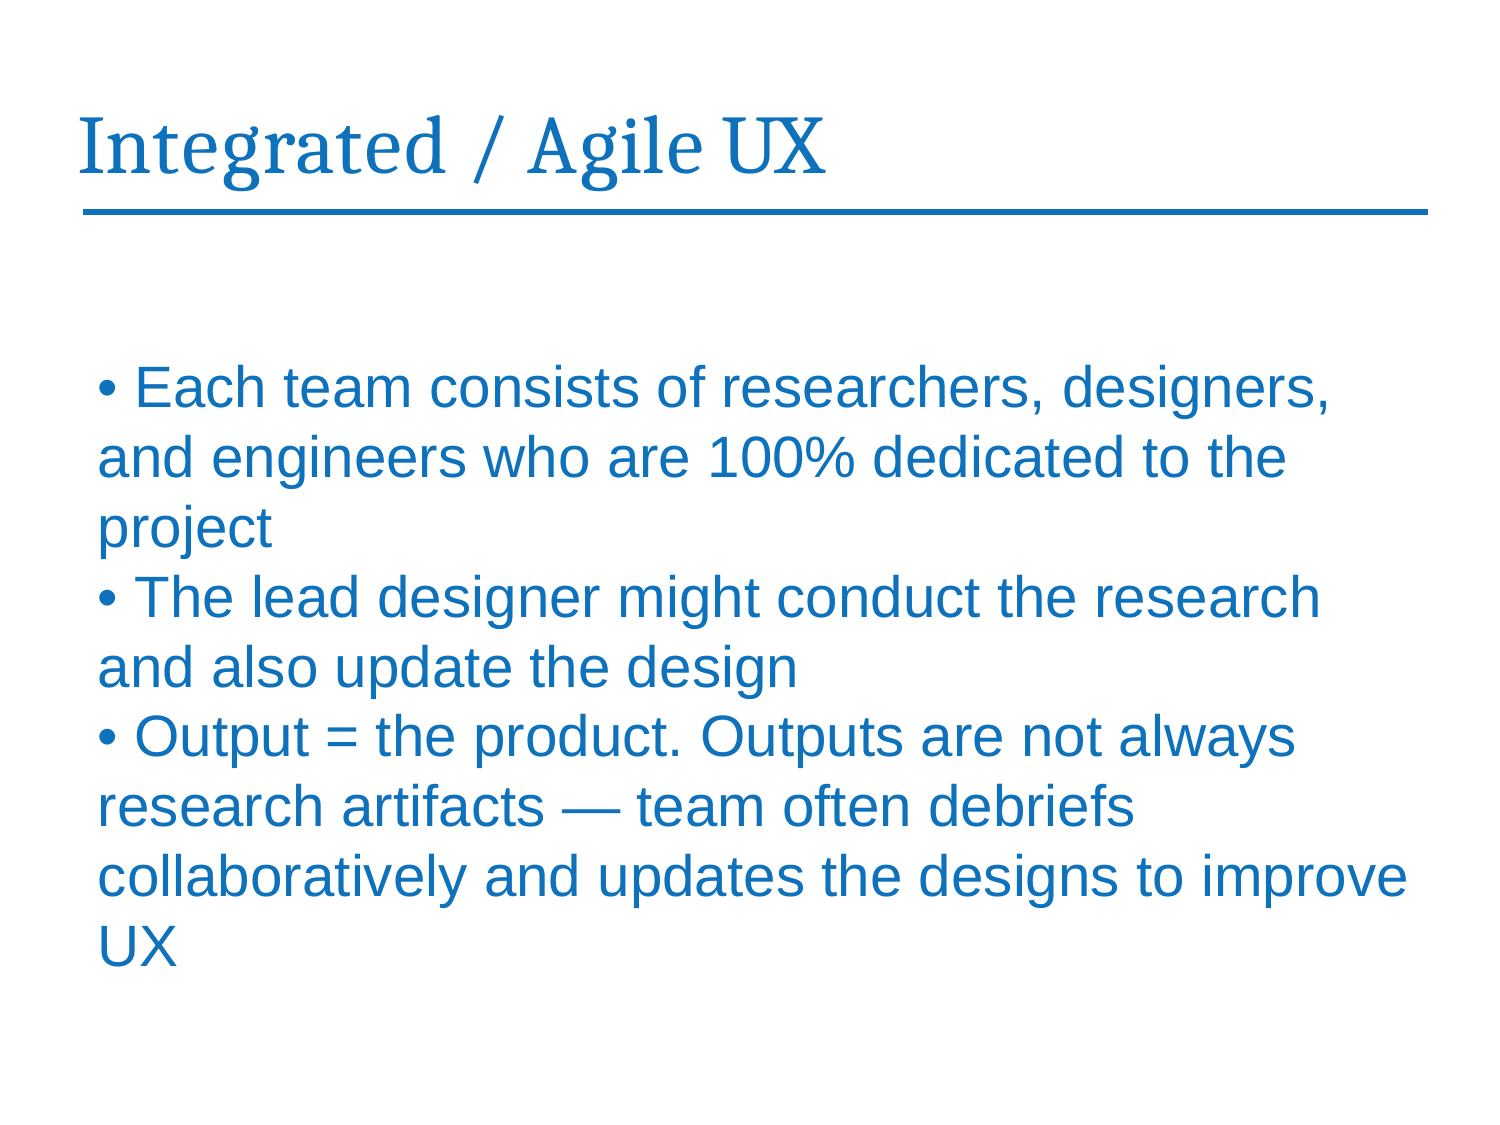

Integrated / Agile UX
• Each team consists of researchers, designers, and engineers who are 100% dedicated to the project
• The lead designer might conduct the research and also update the design
• Output = the product. Outputs are not always research artifacts — team often debriefs collaboratively and updates the designs to improve UX